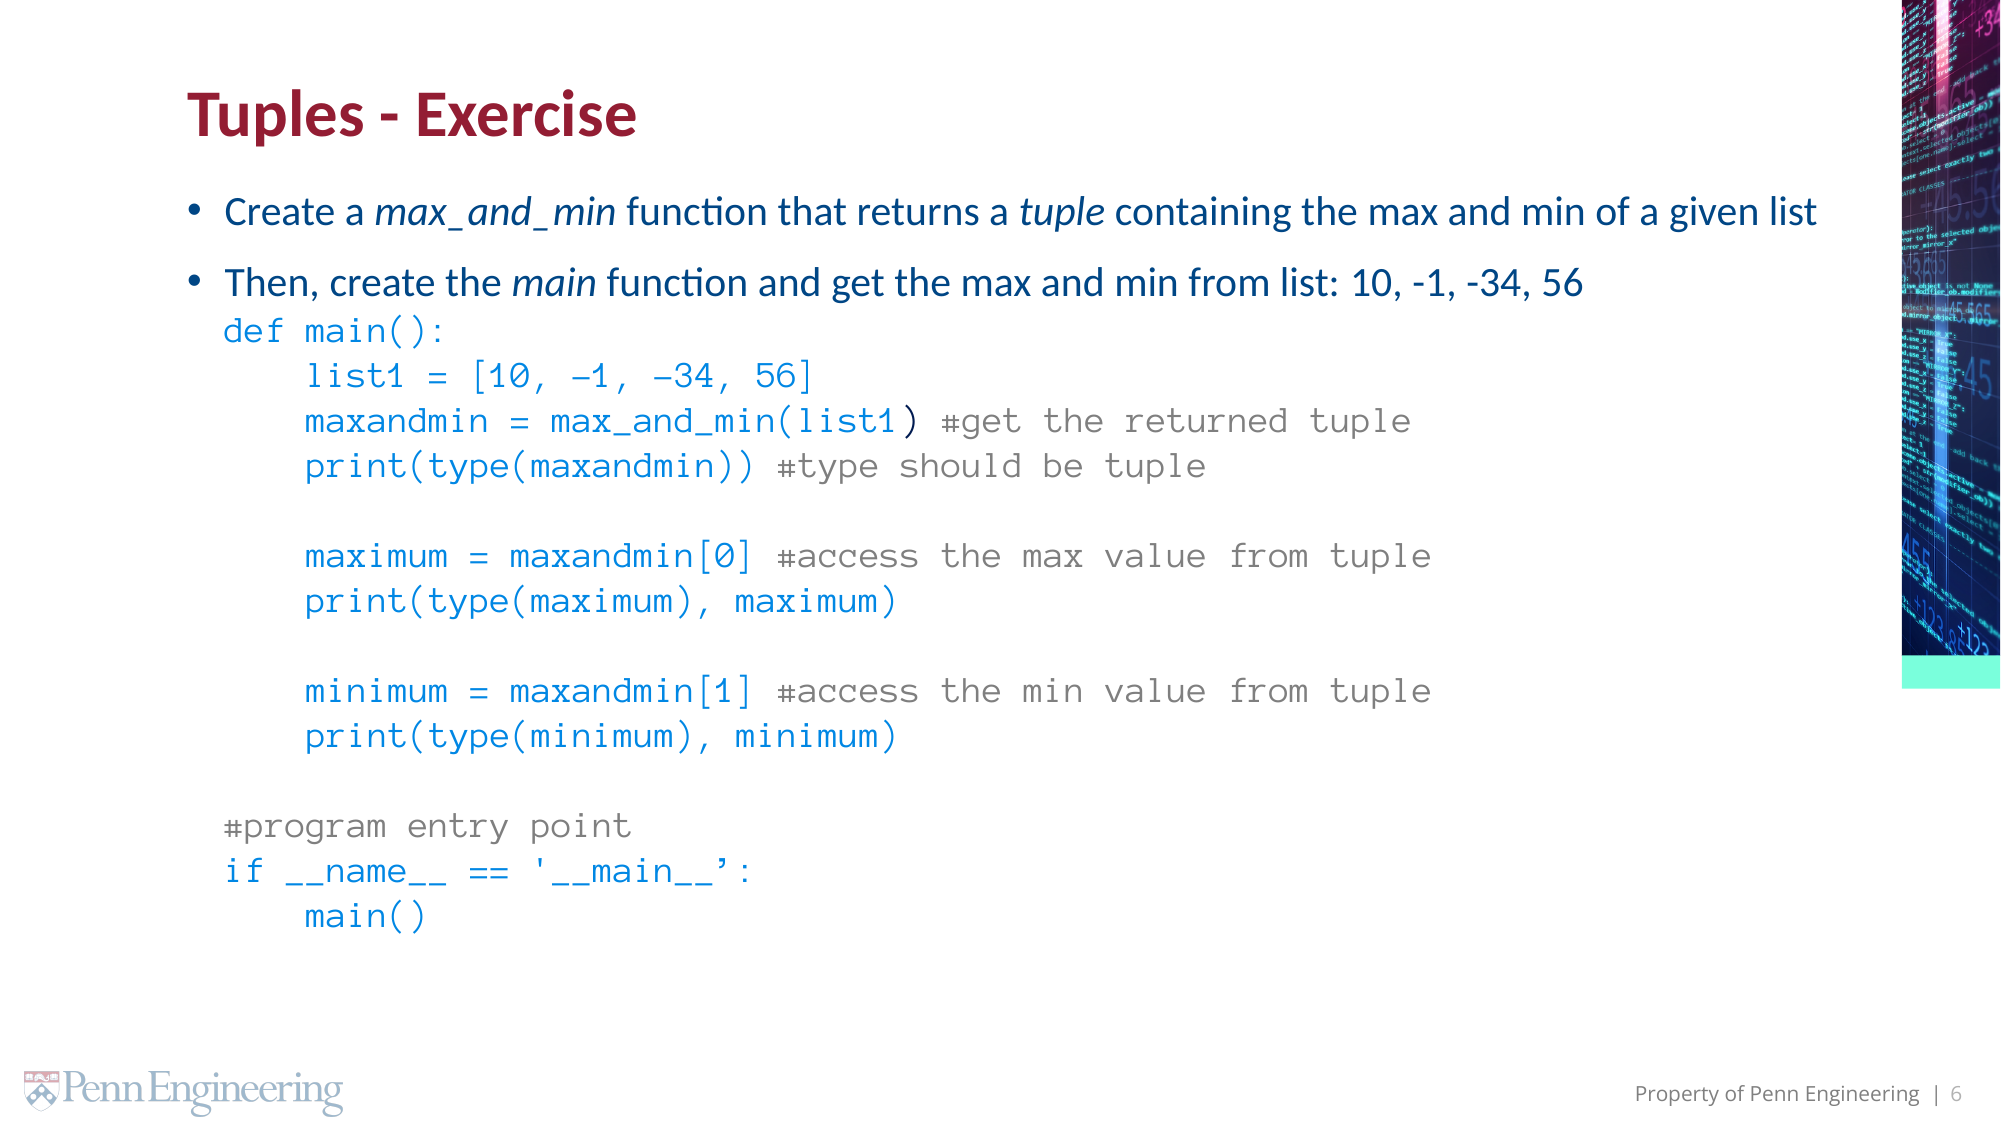

# Tuples - Exercise

Create a max_and_min function that returns a tuple containing the max and min of a given list
Then, create the main function and get the max and min from list: 10, -1, -34, 56
def main():
    list1 = [10, -1, -34, 56]
    maxandmin = max_and_min(list1) #get the returned tuple
    print(type(maxandmin)) #type should be tuple
    maximum = maxandmin[0] #access the max value from tuple
    print(type(maximum), maximum)
    minimum = maxandmin[1] #access the min value from tuple
    print(type(minimum), minimum)
#program entry point
if __name__ == '__main__’:
    main()
6